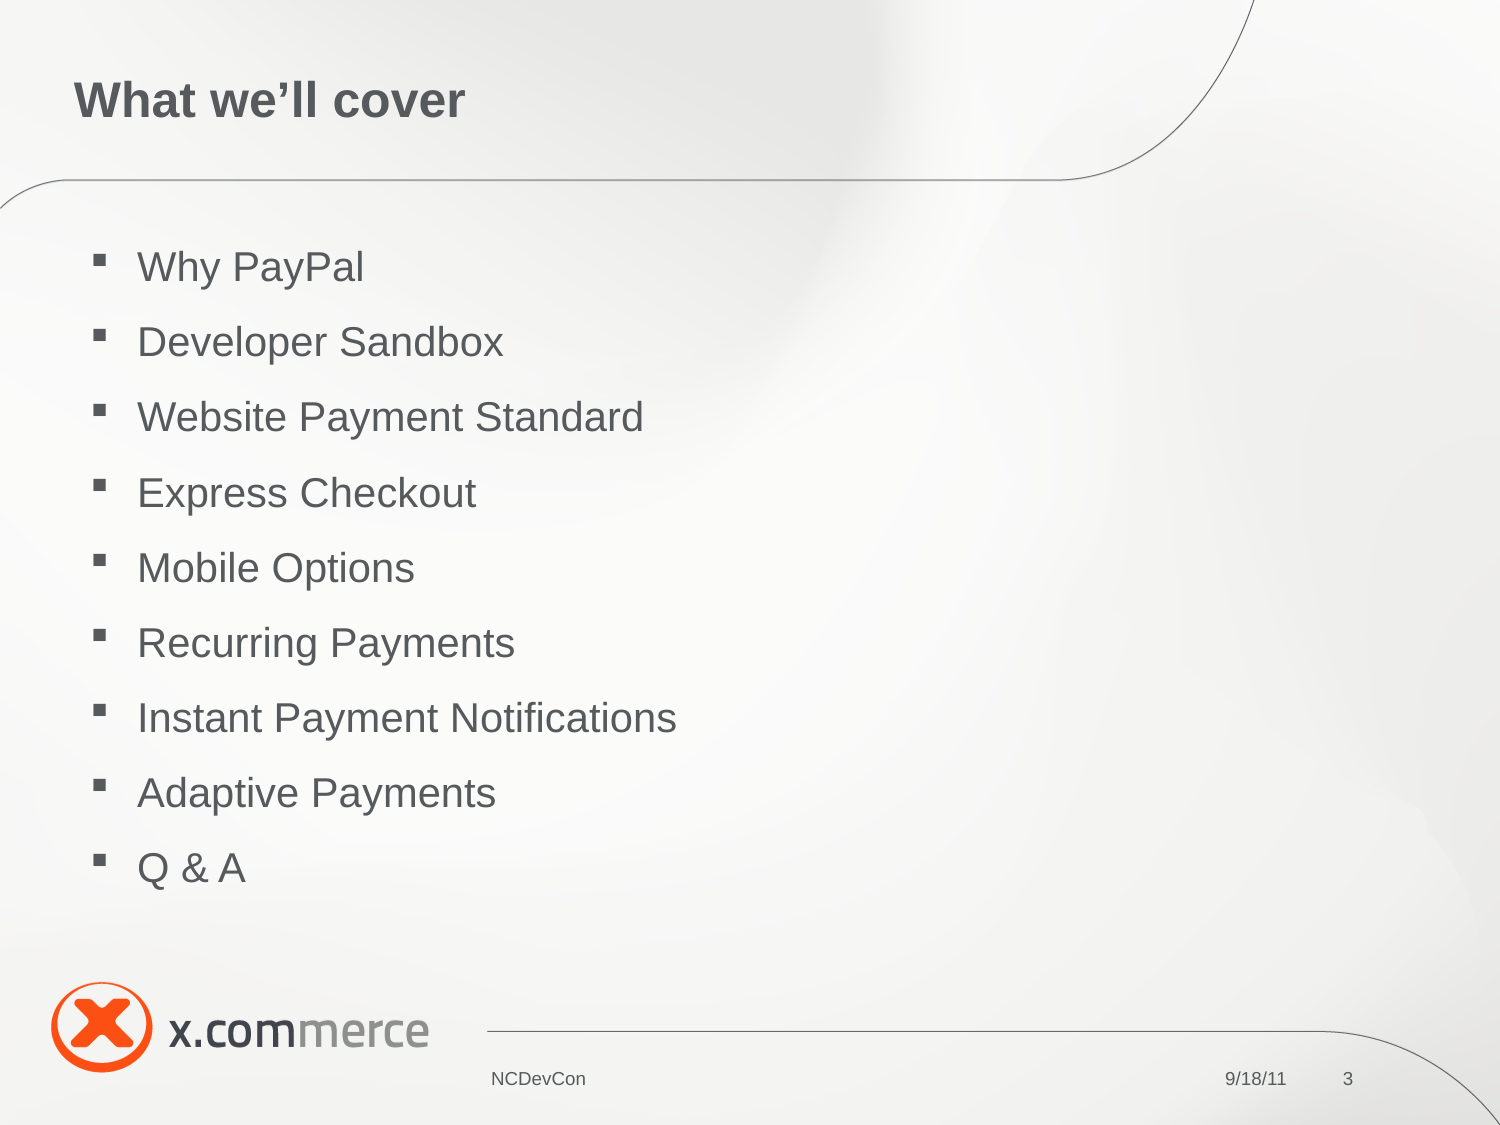

# What we’ll cover
Why PayPal
Developer Sandbox
Website Payment Standard
Express Checkout
Mobile Options
Recurring Payments
Instant Payment Notifications
Adaptive Payments
Q & A

NCDevCon
9/18/11
3